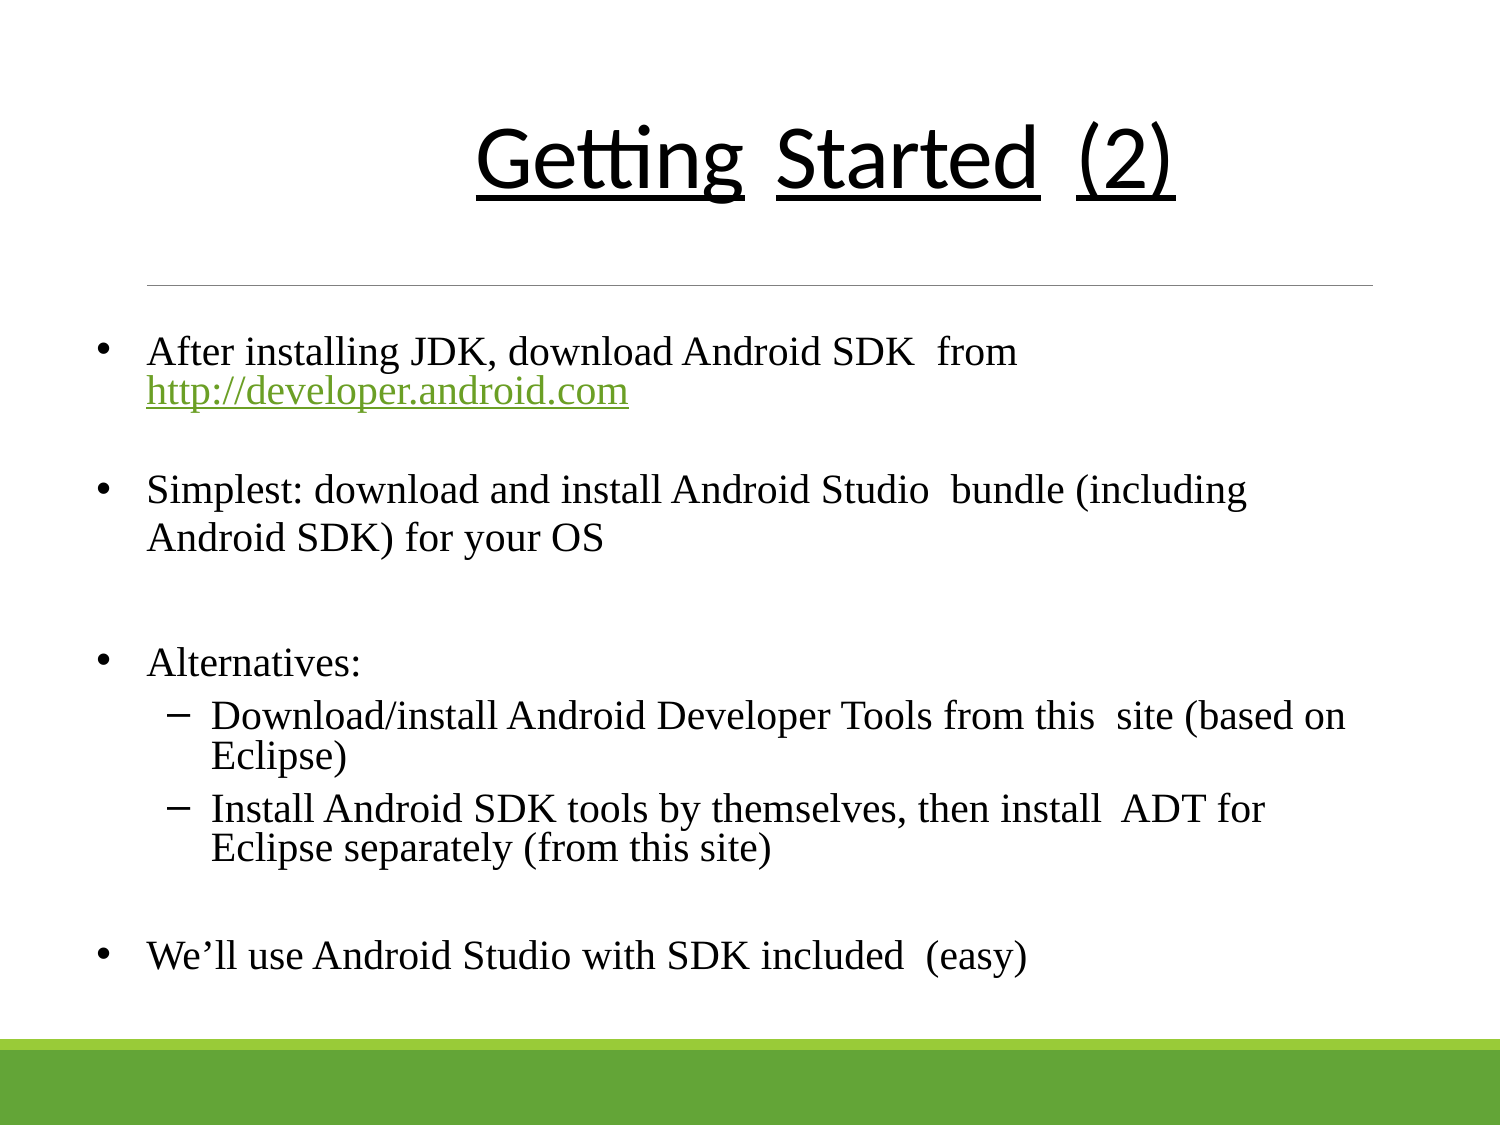

# Getting	Started	(2)
After installing JDK, download Android SDK  from http://developer.android.com

Simplest: download and install Android Studio  bundle (including Android SDK) for your OS

Alternatives:
Download/install Android Developer Tools from this  site (based on Eclipse)
Install Android SDK tools by themselves, then install  ADT for Eclipse separately (from this site)

We’ll use Android Studio with SDK included  (easy)